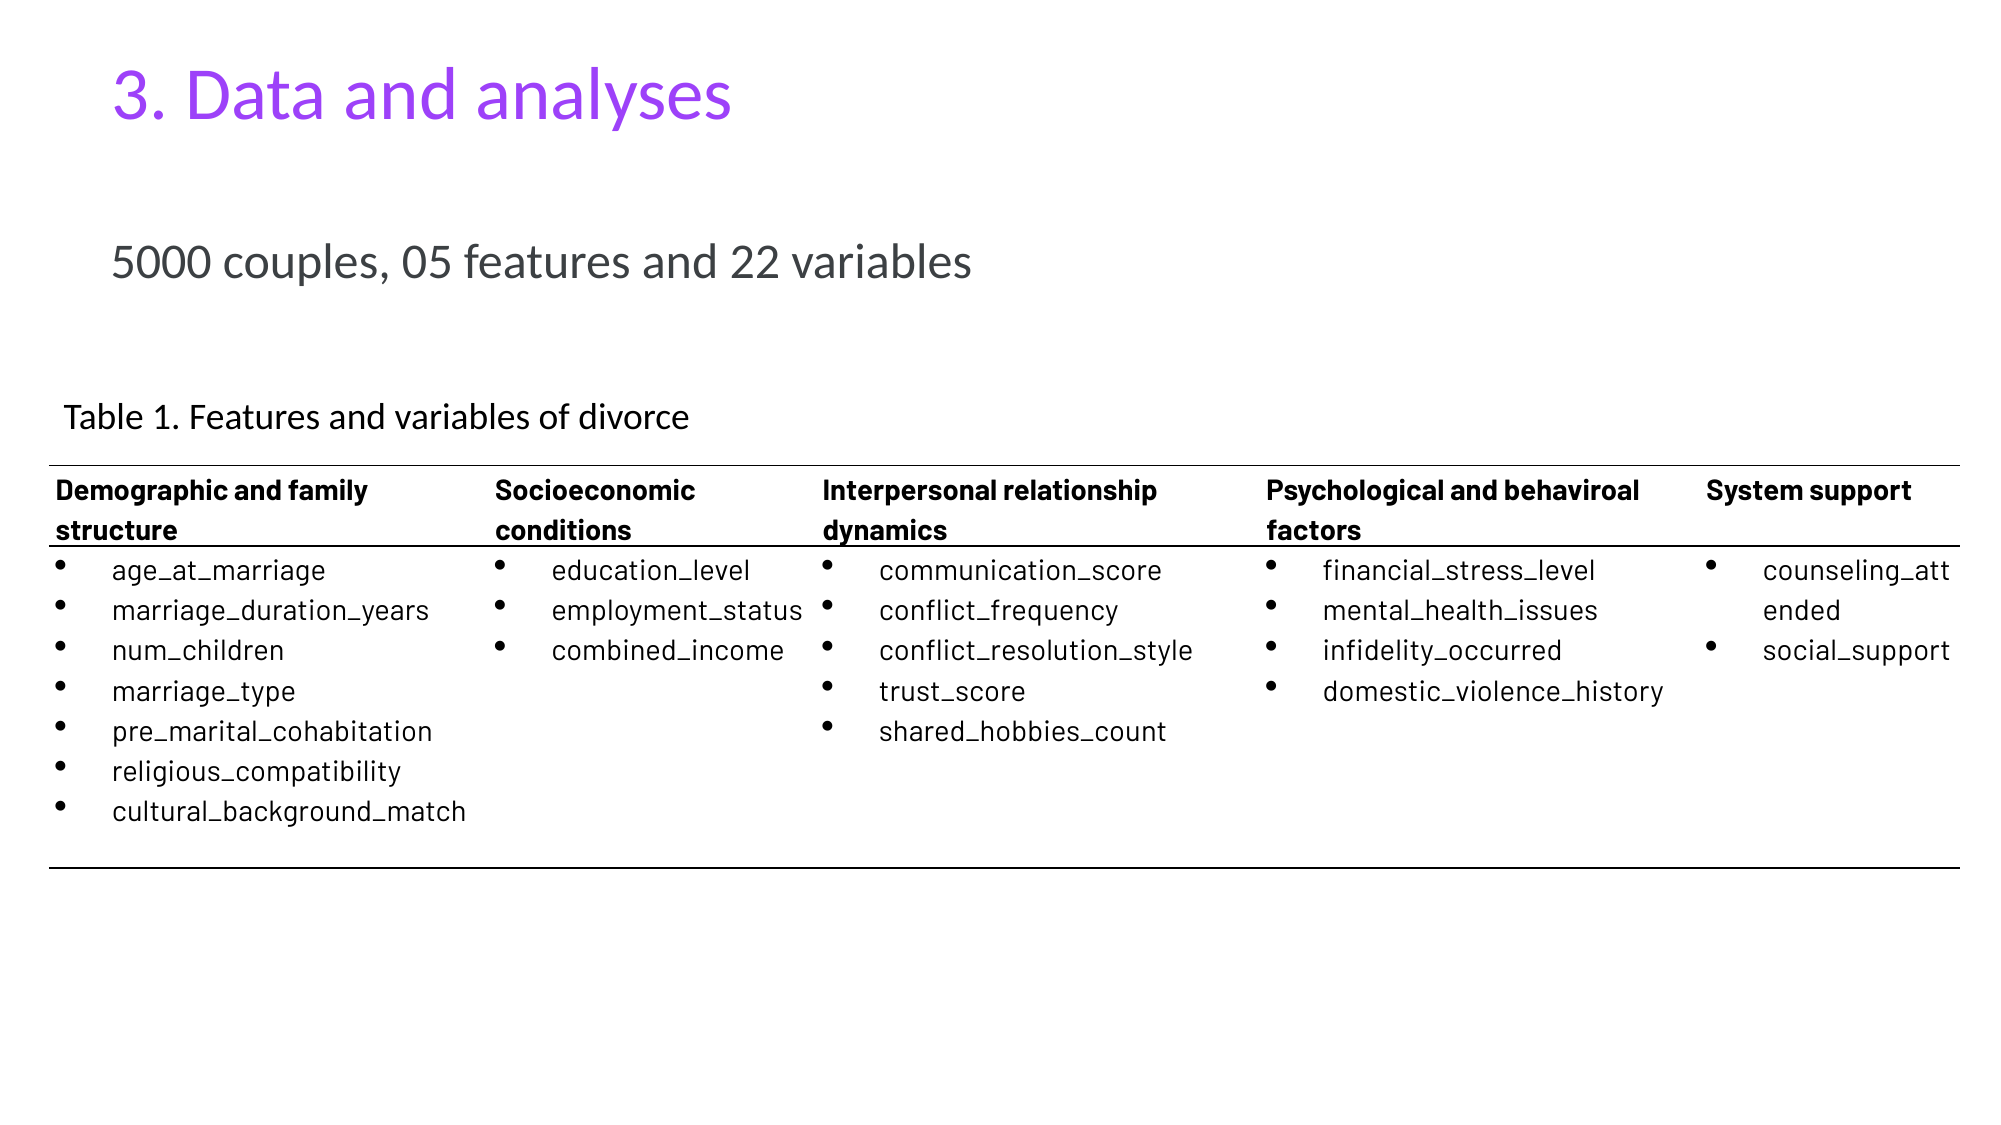

3. Data and analyses

5000 couples, 05 features and 22 variables
Table 1. Features and variables of divorce
| Demographic and family structure | Socioeconomic conditions | Interpersonal relationship dynamics | Psychological and behaviroal factors | System support |
| --- | --- | --- | --- | --- |
| age\_at\_marriage marriage\_duration\_years num\_children marriage\_type pre\_marital\_cohabitation religious\_compatibility cultural\_background\_match | education\_level employment\_status combined\_income | communication\_score conflict\_frequency conflict\_resolution\_style trust\_score shared\_hobbies\_count | financial\_stress\_level mental\_health\_issues infidelity\_occurred domestic\_violence\_history | counseling\_attended social\_support |